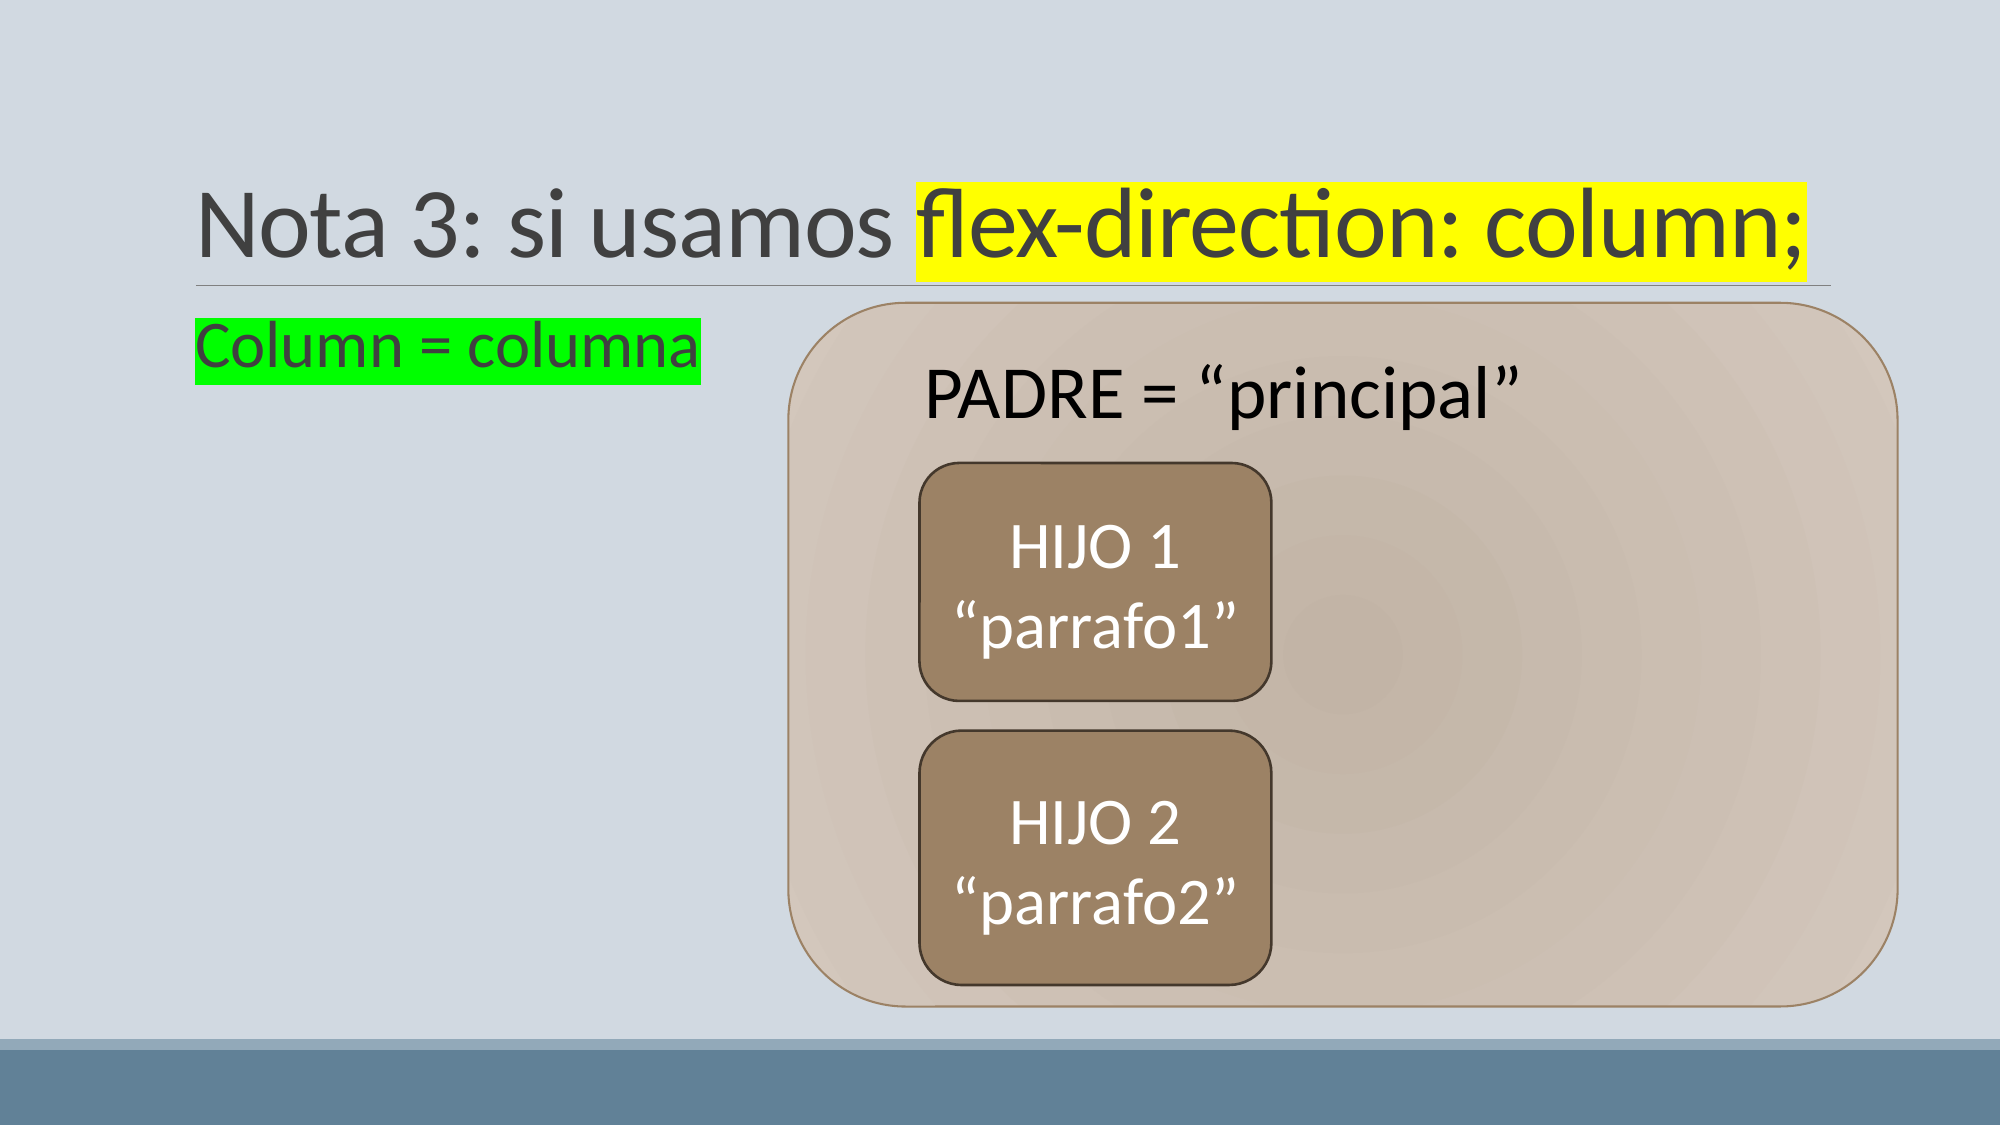

# Nota 3: si usamos flex-direction: column;
Column = columna

PADRE = “principal”
HIJO 1
“parrafo1”
HIJO 2
“parrafo2”